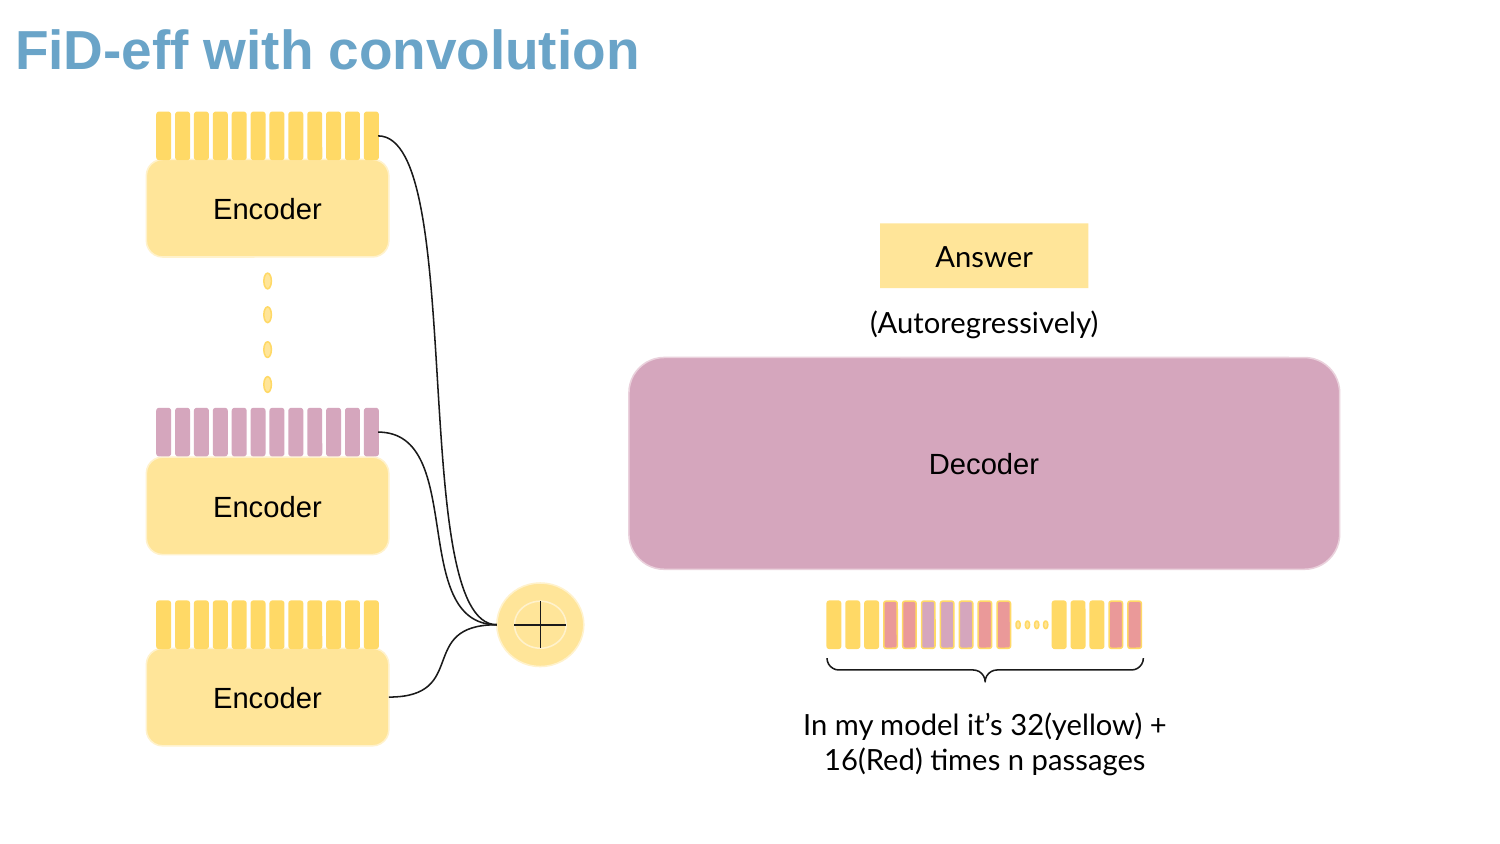

# FiD-eff with convolution

Encoder
Answer

(Autoregressively)

Decoder

Encoder

Encoder
In my model it’s 32(yellow) + 16(Red) times n passages